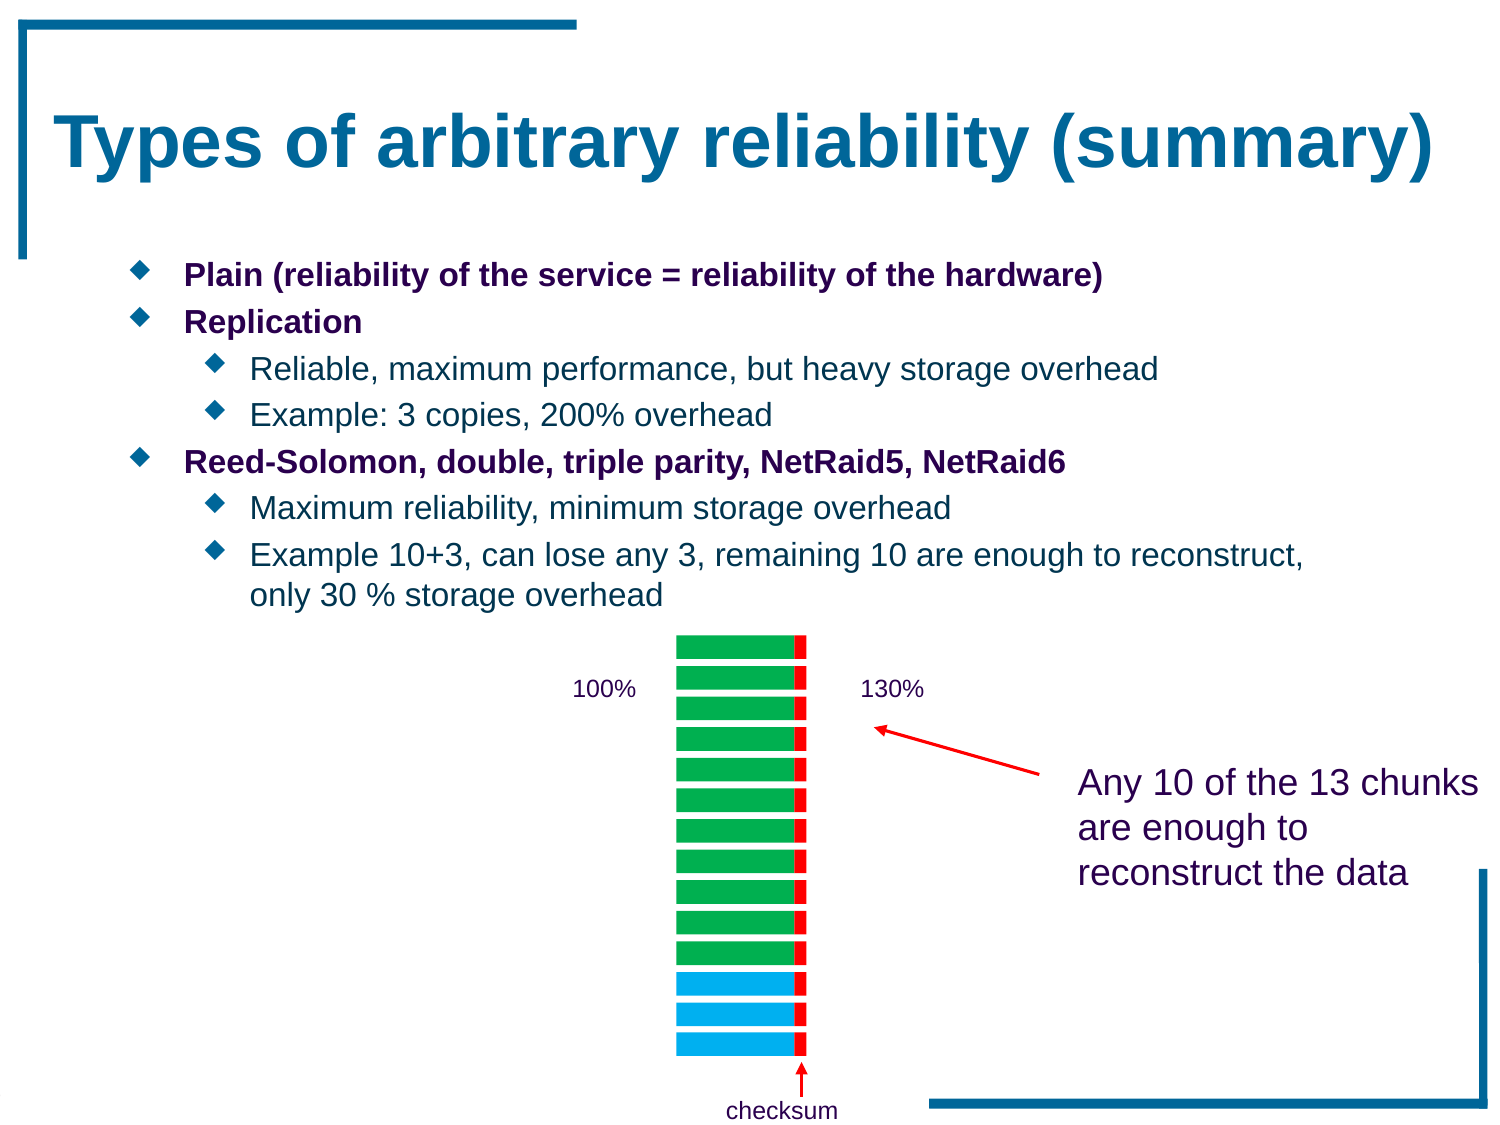

# Types of arbitrary reliability (summary)
Plain (reliability of the service = reliability of the hardware)
Replication
Reliable, maximum performance, but heavy storage overhead
Example: 3 copies, 200% overhead
Reed-Solomon, double, triple parity, NetRaid5, NetRaid6
Maximum reliability, minimum storage overhead
Example 10+3, can lose any 3, remaining 10 are enough to reconstruct, only 30 % storage overhead

100%
130%

Any 10 of the 13 chunks are enough to reconstruct the data

checksum